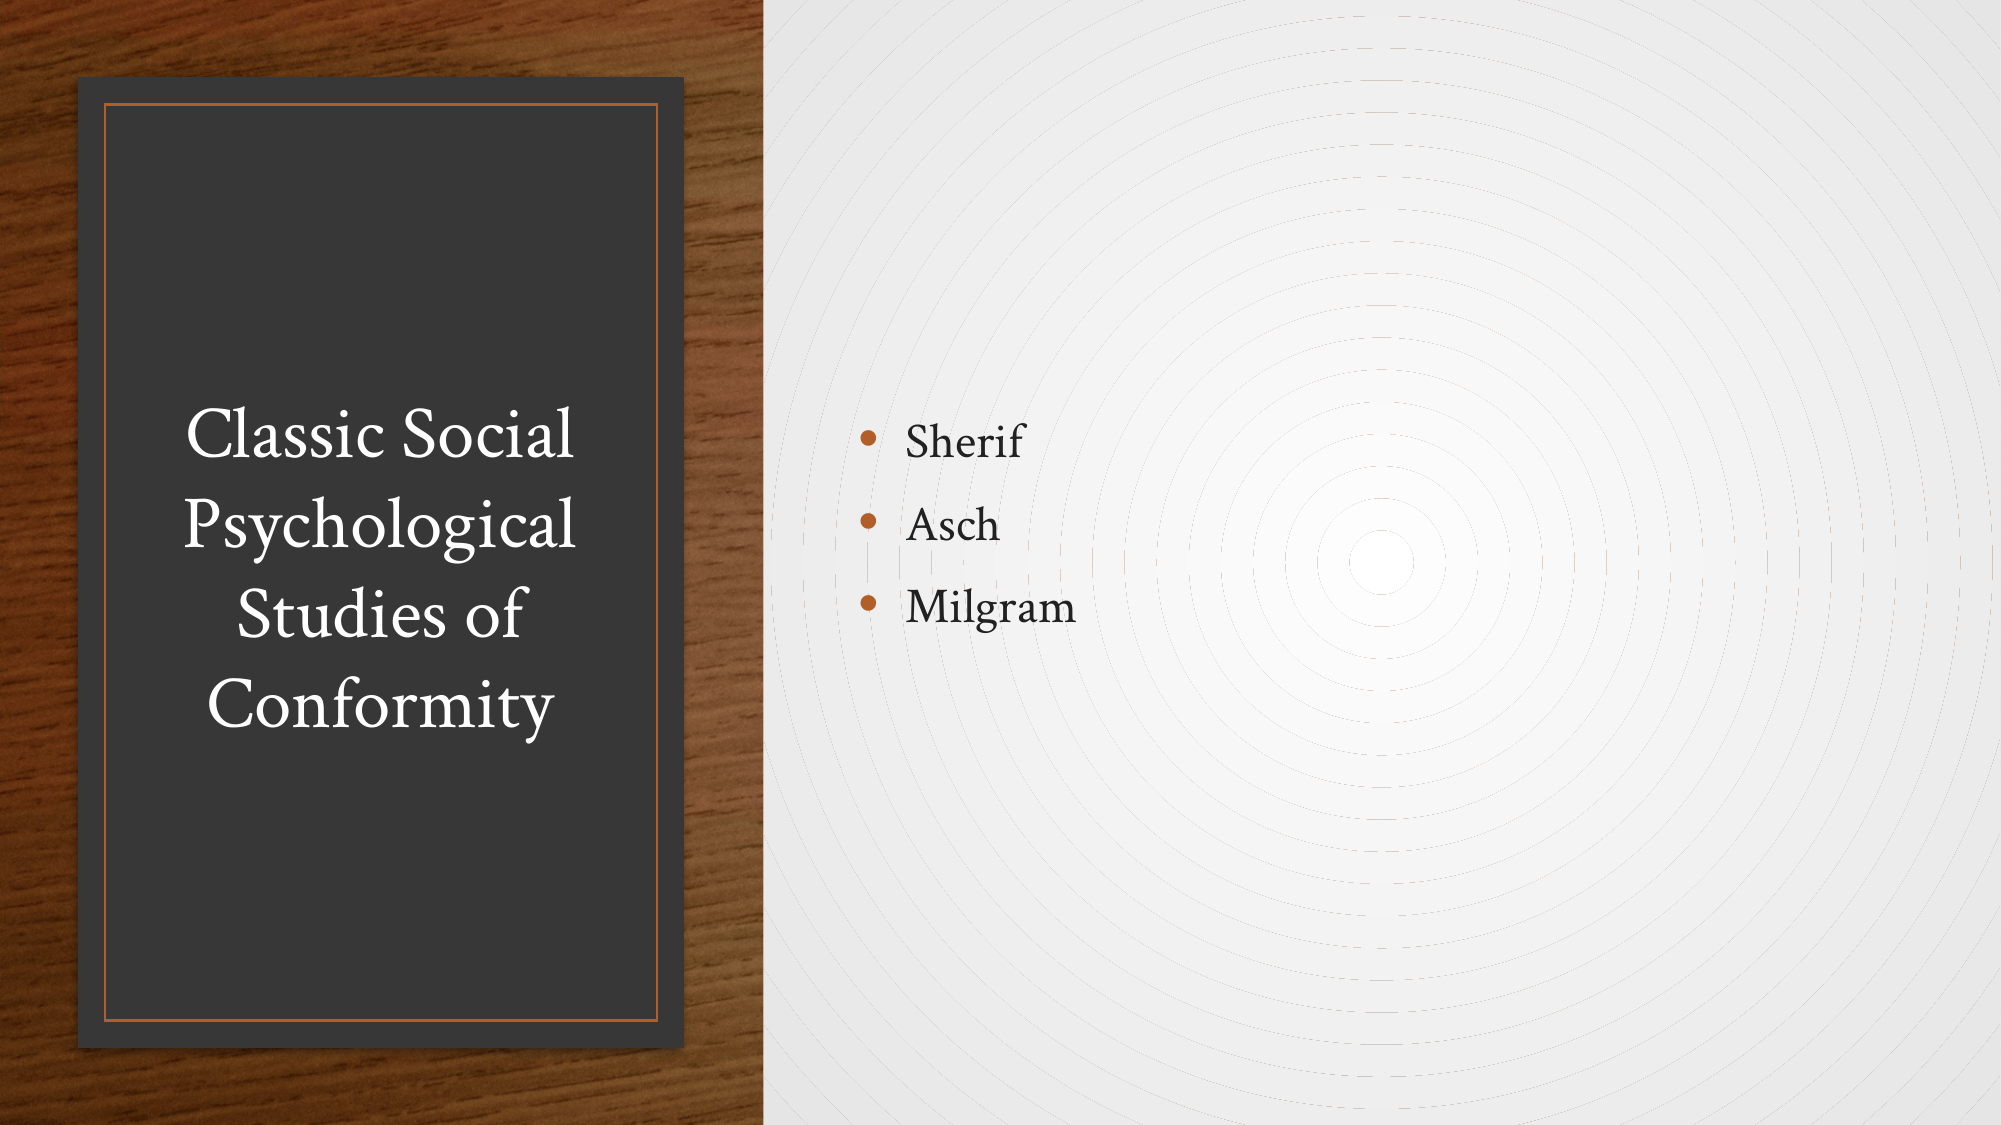

Sherif
Asch
Milgram

# Classic Social Psychological Studies of Conformity